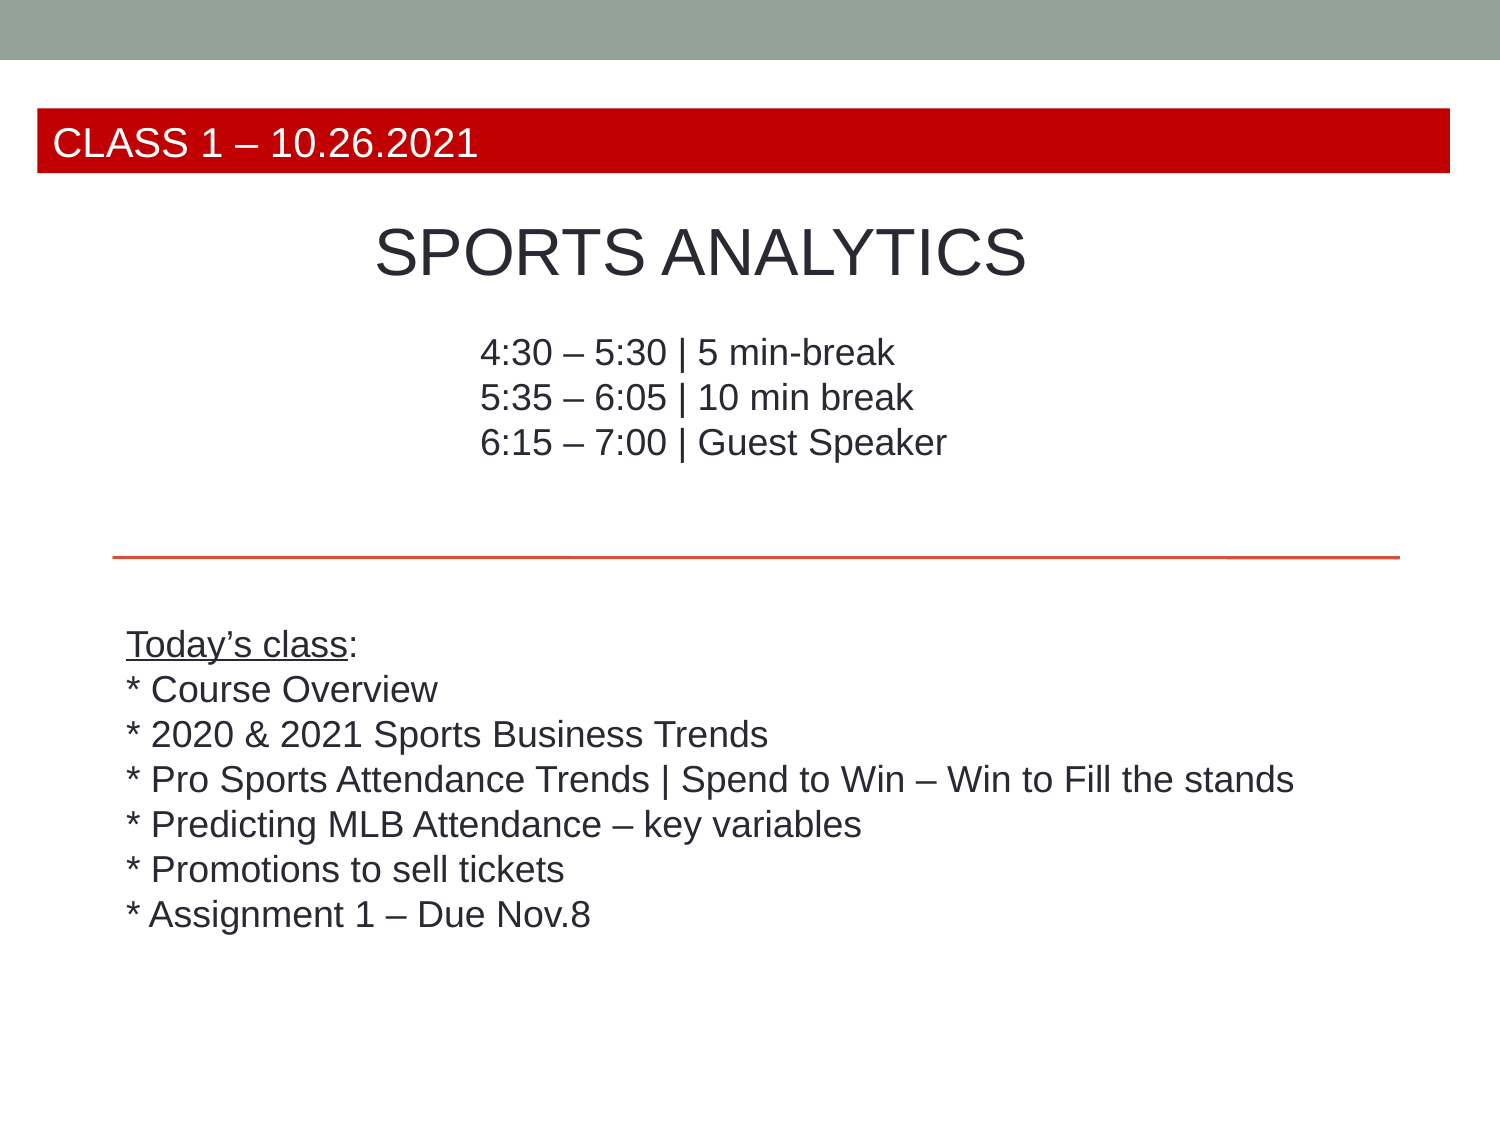

CLASS 1 – 10.26.2021
SPORTS ANALYTICS
4:30 – 5:30 | 5 min-break
5:35 – 6:05 | 10 min break
6:15 – 7:00 | Guest Speaker
Today’s class:
* Course Overview
* 2020 & 2021 Sports Business Trends
* Pro Sports Attendance Trends | Spend to Win – Win to Fill the stands
* Predicting MLB Attendance – key variables
* Promotions to sell tickets
* Assignment 1 – Due Nov.8